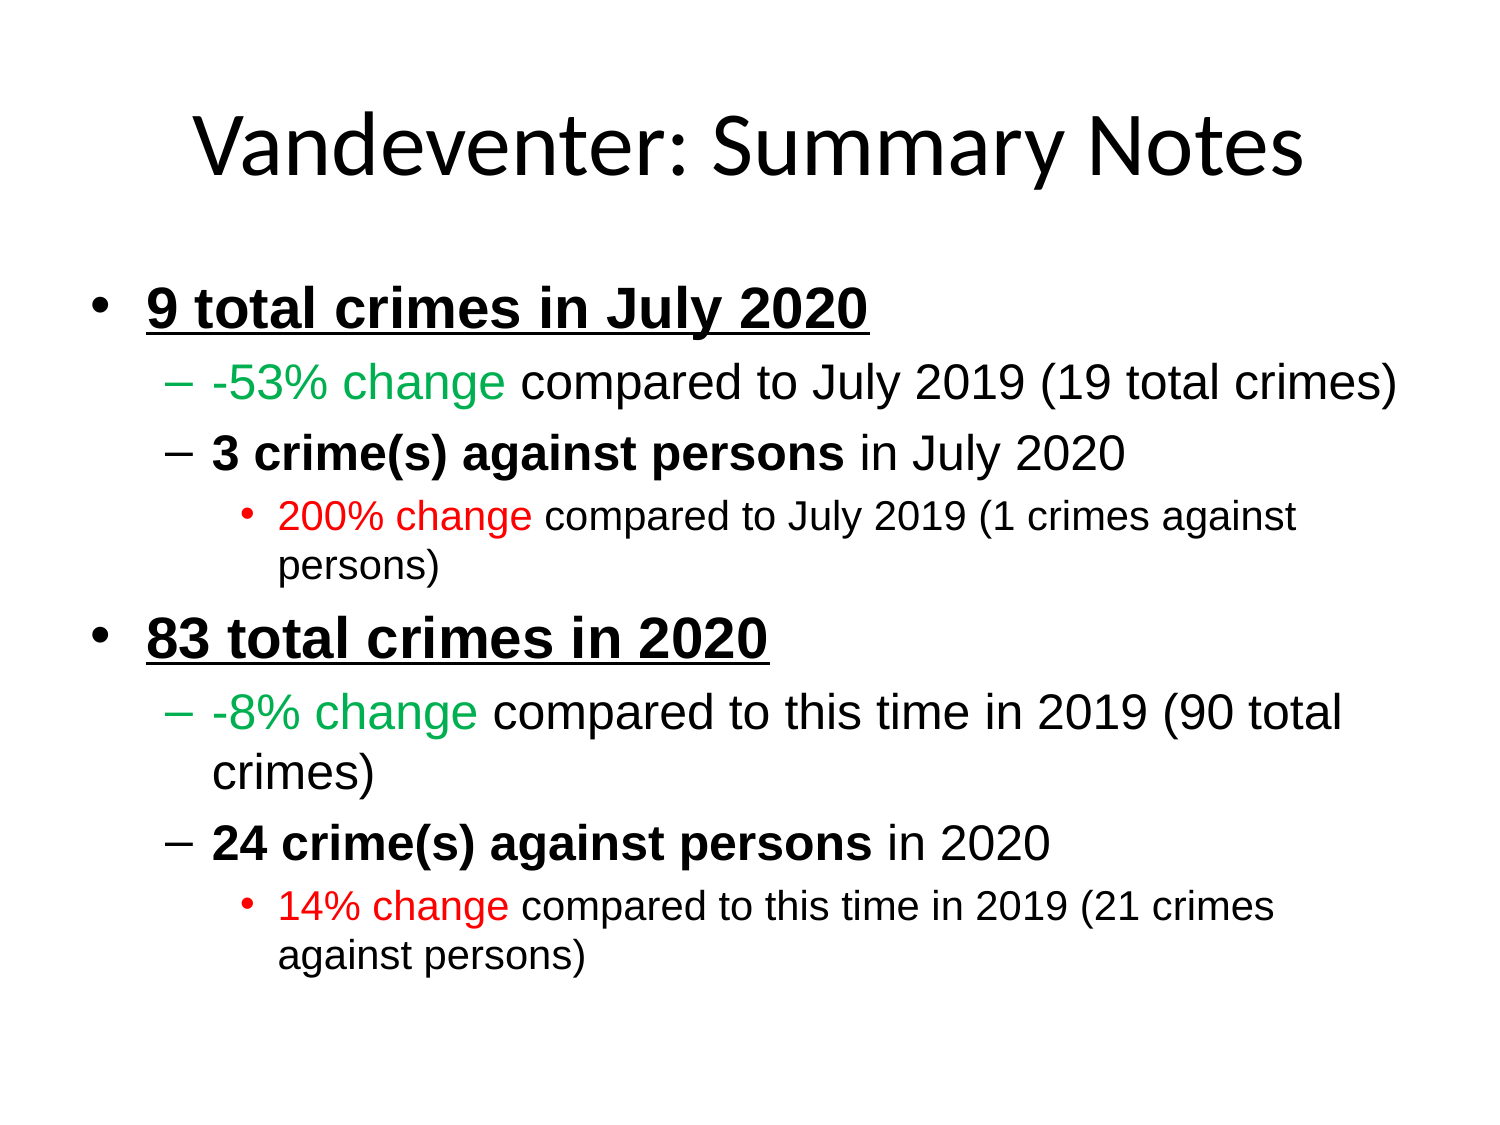

# Vandeventer: Summary Notes
9 total crimes in July 2020
-53% change compared to July 2019 (19 total crimes)
3 crime(s) against persons in July 2020
200% change compared to July 2019 (1 crimes against persons)
83 total crimes in 2020
-8% change compared to this time in 2019 (90 total crimes)
24 crime(s) against persons in 2020
14% change compared to this time in 2019 (21 crimes against persons)